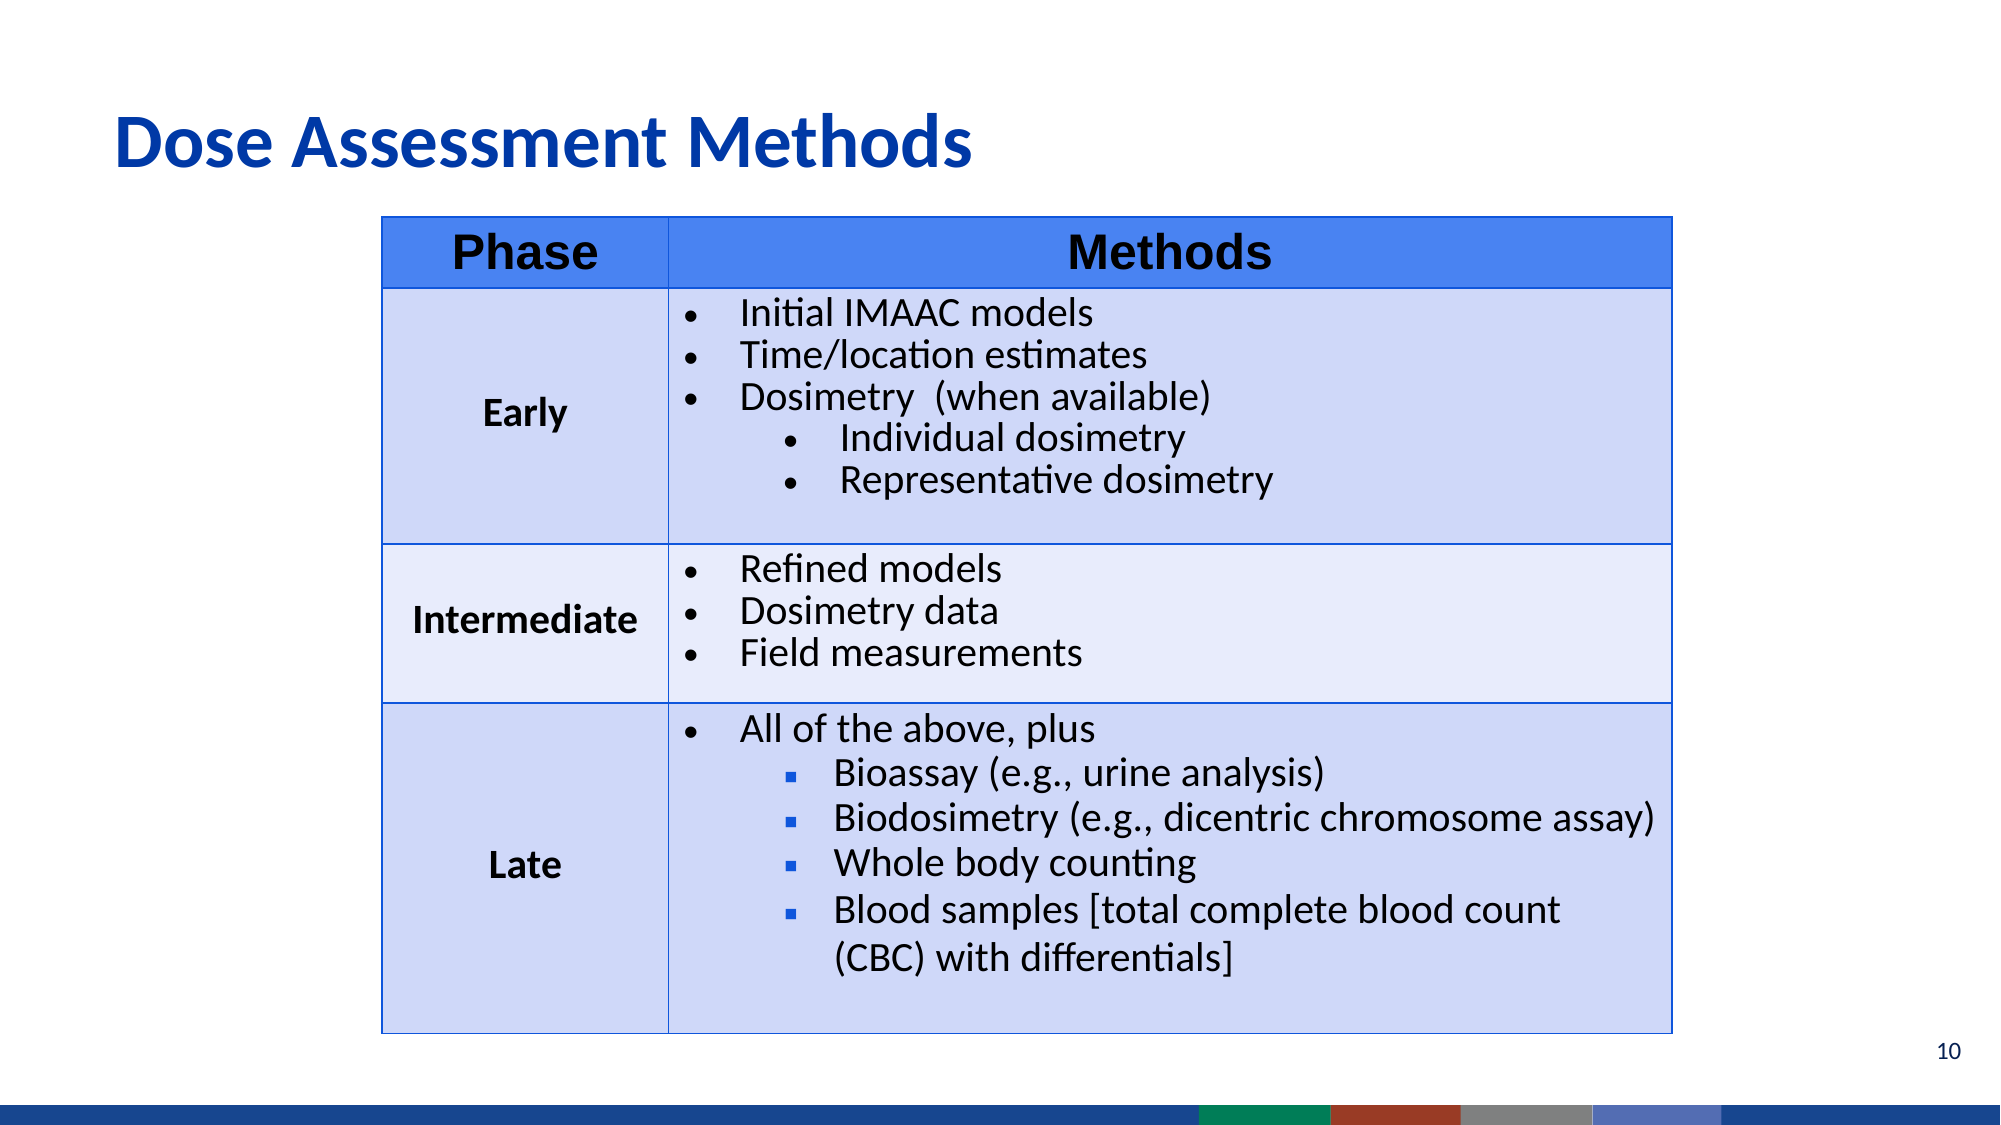

# Dose Assessment Methods
| Phase | Methods |
| --- | --- |
| Early | Initial IMAAC models Time/location estimates Dosimetry  (when available) Individual dosimetry Representative dosimetry |
| Intermediate | Refined models Dosimetry data  Field measurements |
| Late | All of the above, plus Bioassay (e.g., urine analysis) Biodosimetry (e.g., dicentric chromosome assay) Whole body counting  Blood samples [total complete blood count (CBC) with differentials] |
10